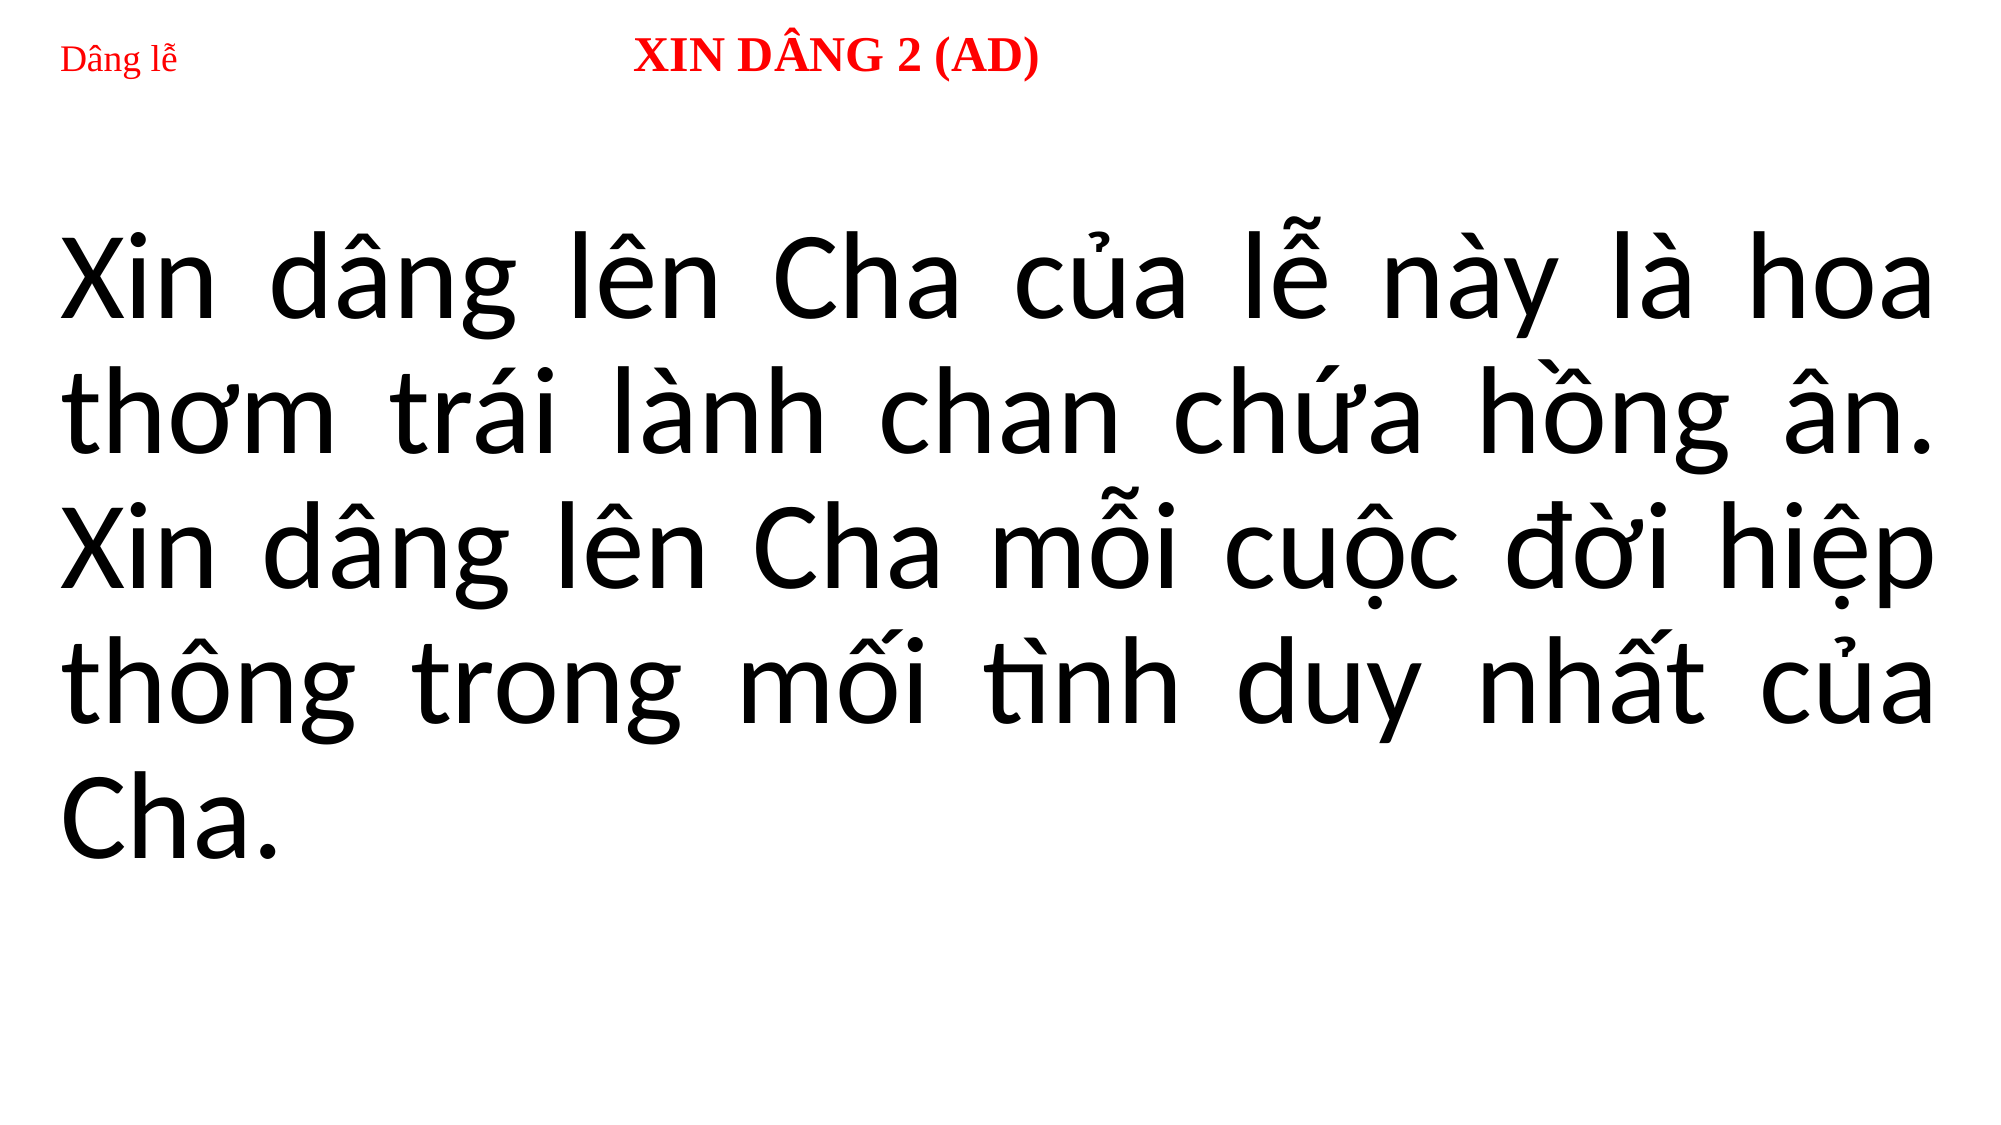

# Dâng lễ                                                XIN DÂNG 2 (AD)
Xin dâng lên Cha của lễ này là hoa thơm trái lành chan chứa hồng ân. Xin dâng lên Cha mỗi cuộc đời hiệp thông trong mối tình duy nhất của Cha.